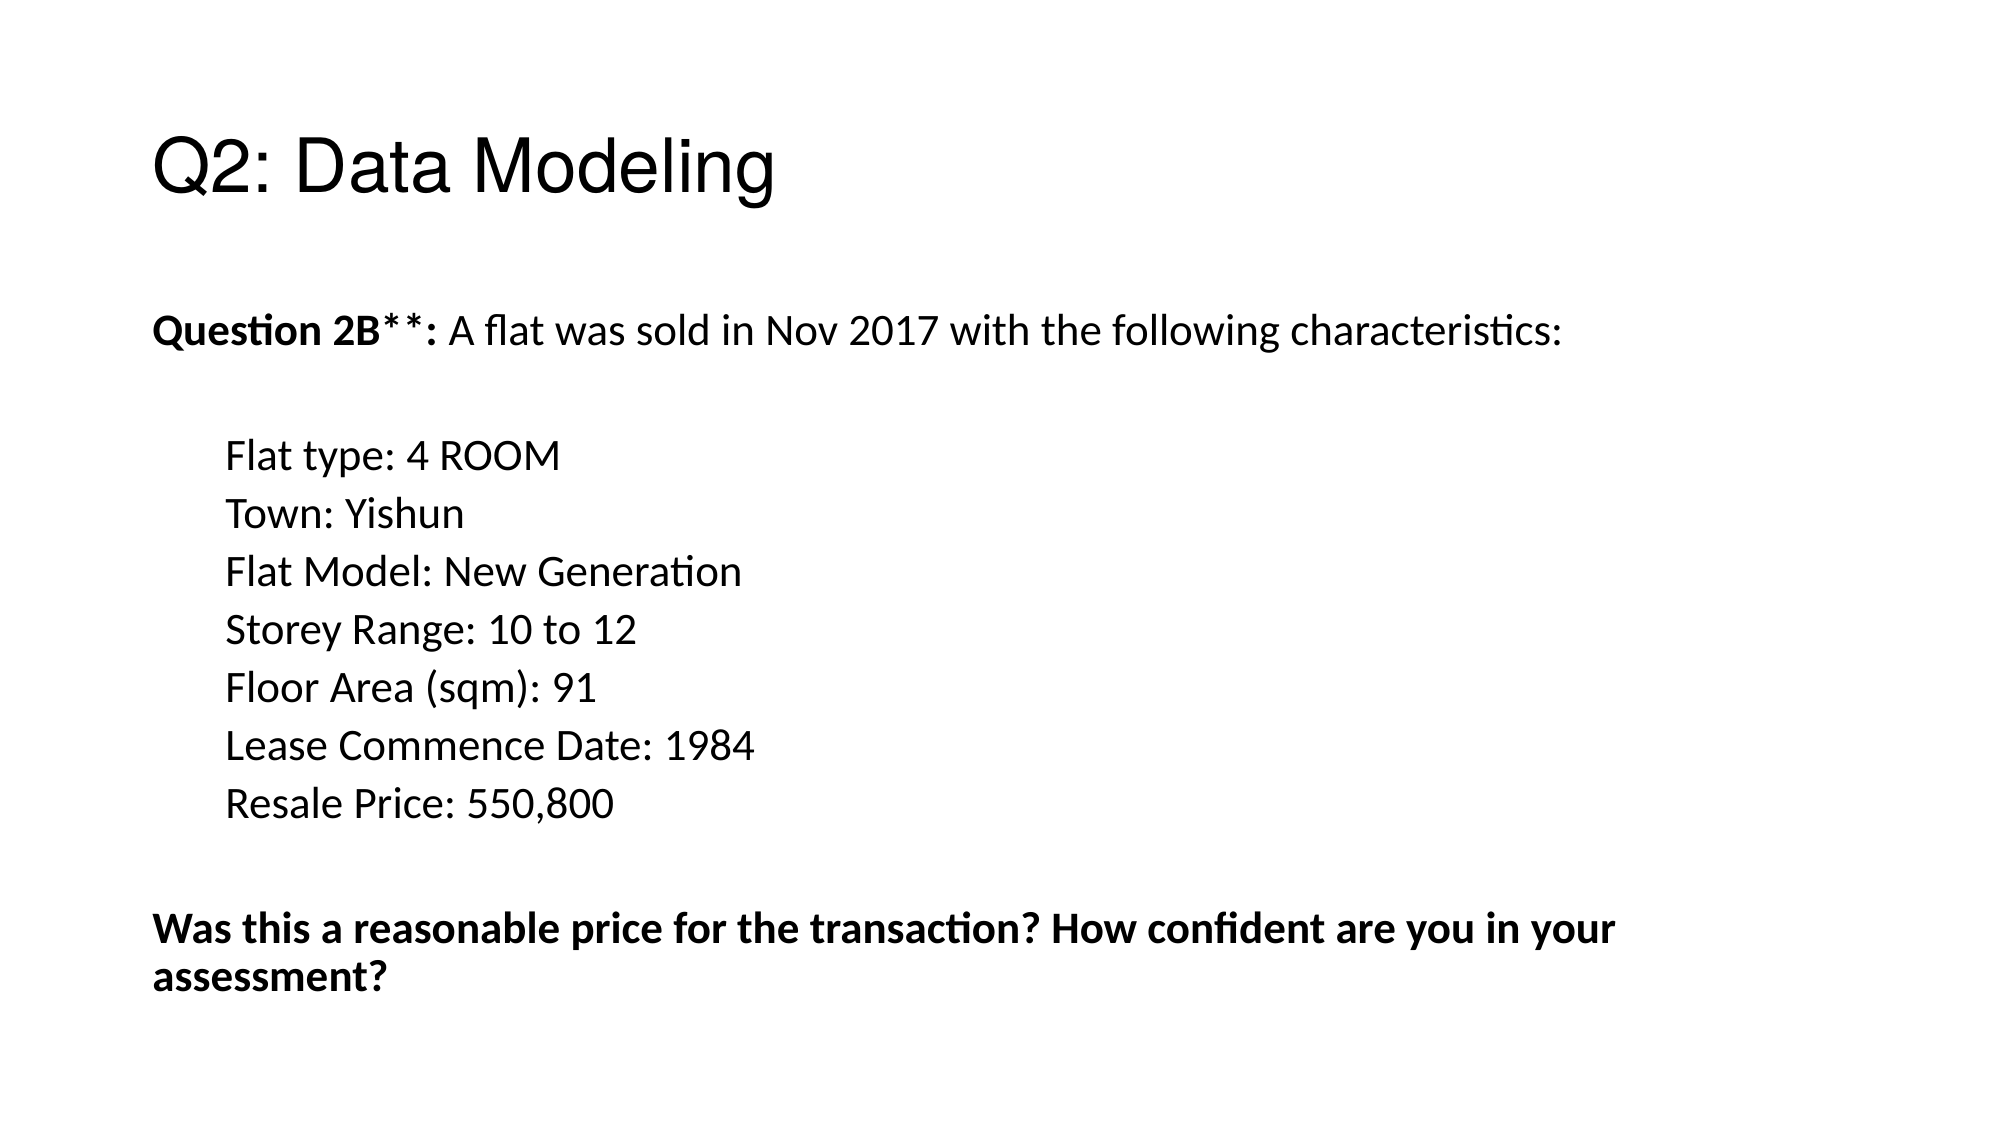

# Q2: Data Modeling
Question 2B**: A flat was sold in Nov 2017 with the following characteristics:

Flat type: 4 ROOM
Town: Yishun
Flat Model: New Generation
Storey Range: 10 to 12
Floor Area (sqm): 91
Lease Commence Date: 1984
Resale Price: 550,800

Was this a reasonable price for the transaction? How confident are you in your assessment?